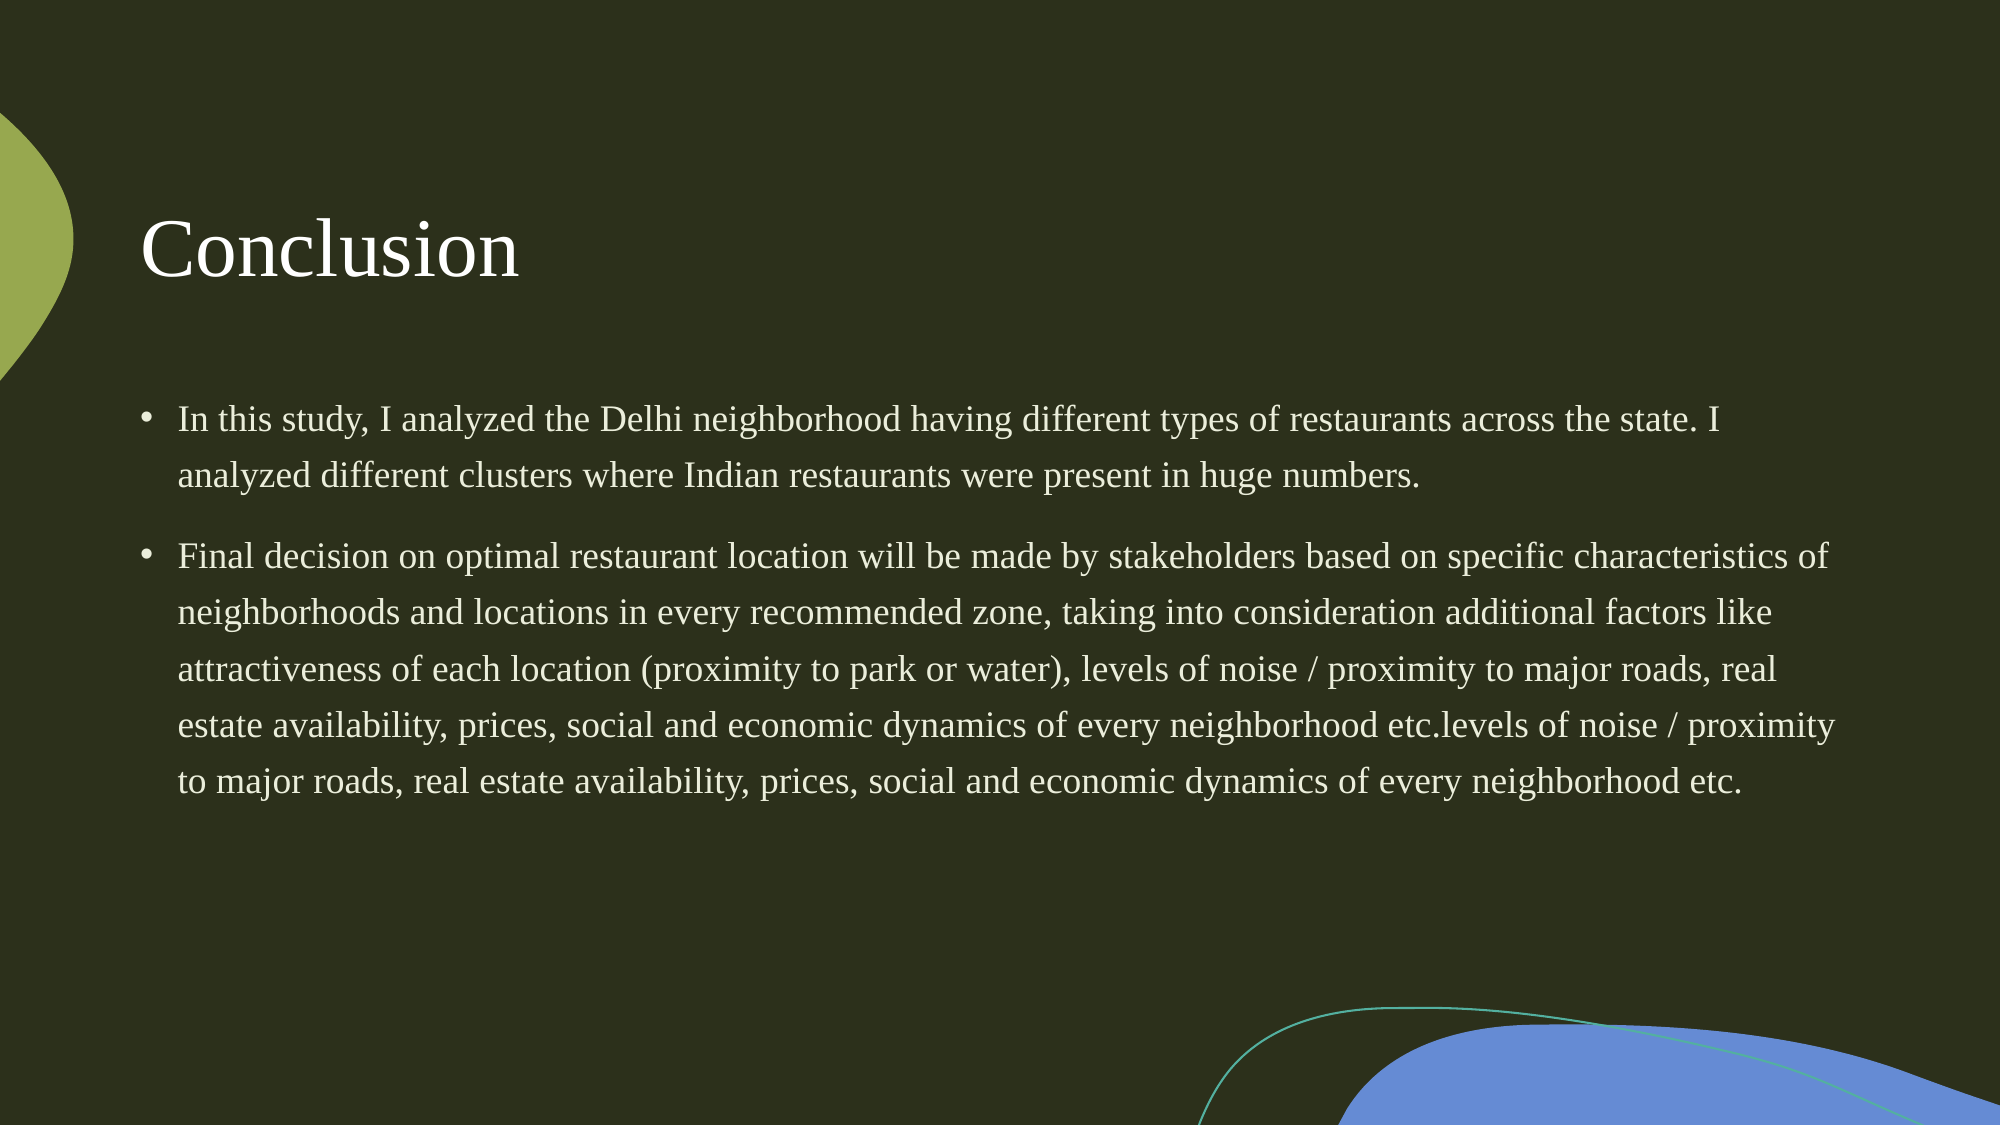

# Conclusion
In this study, I analyzed the Delhi neighborhood having different types of restaurants across the state. I analyzed different clusters where Indian restaurants were present in huge numbers.
Final decision on optimal restaurant location will be made by stakeholders based on specific characteristics of neighborhoods and locations in every recommended zone, taking into consideration additional factors like attractiveness of each location (proximity to park or water), levels of noise / proximity to major roads, real estate availability, prices, social and economic dynamics of every neighborhood etc.levels of noise / proximity to major roads, real estate availability, prices, social and economic dynamics of every neighborhood etc.